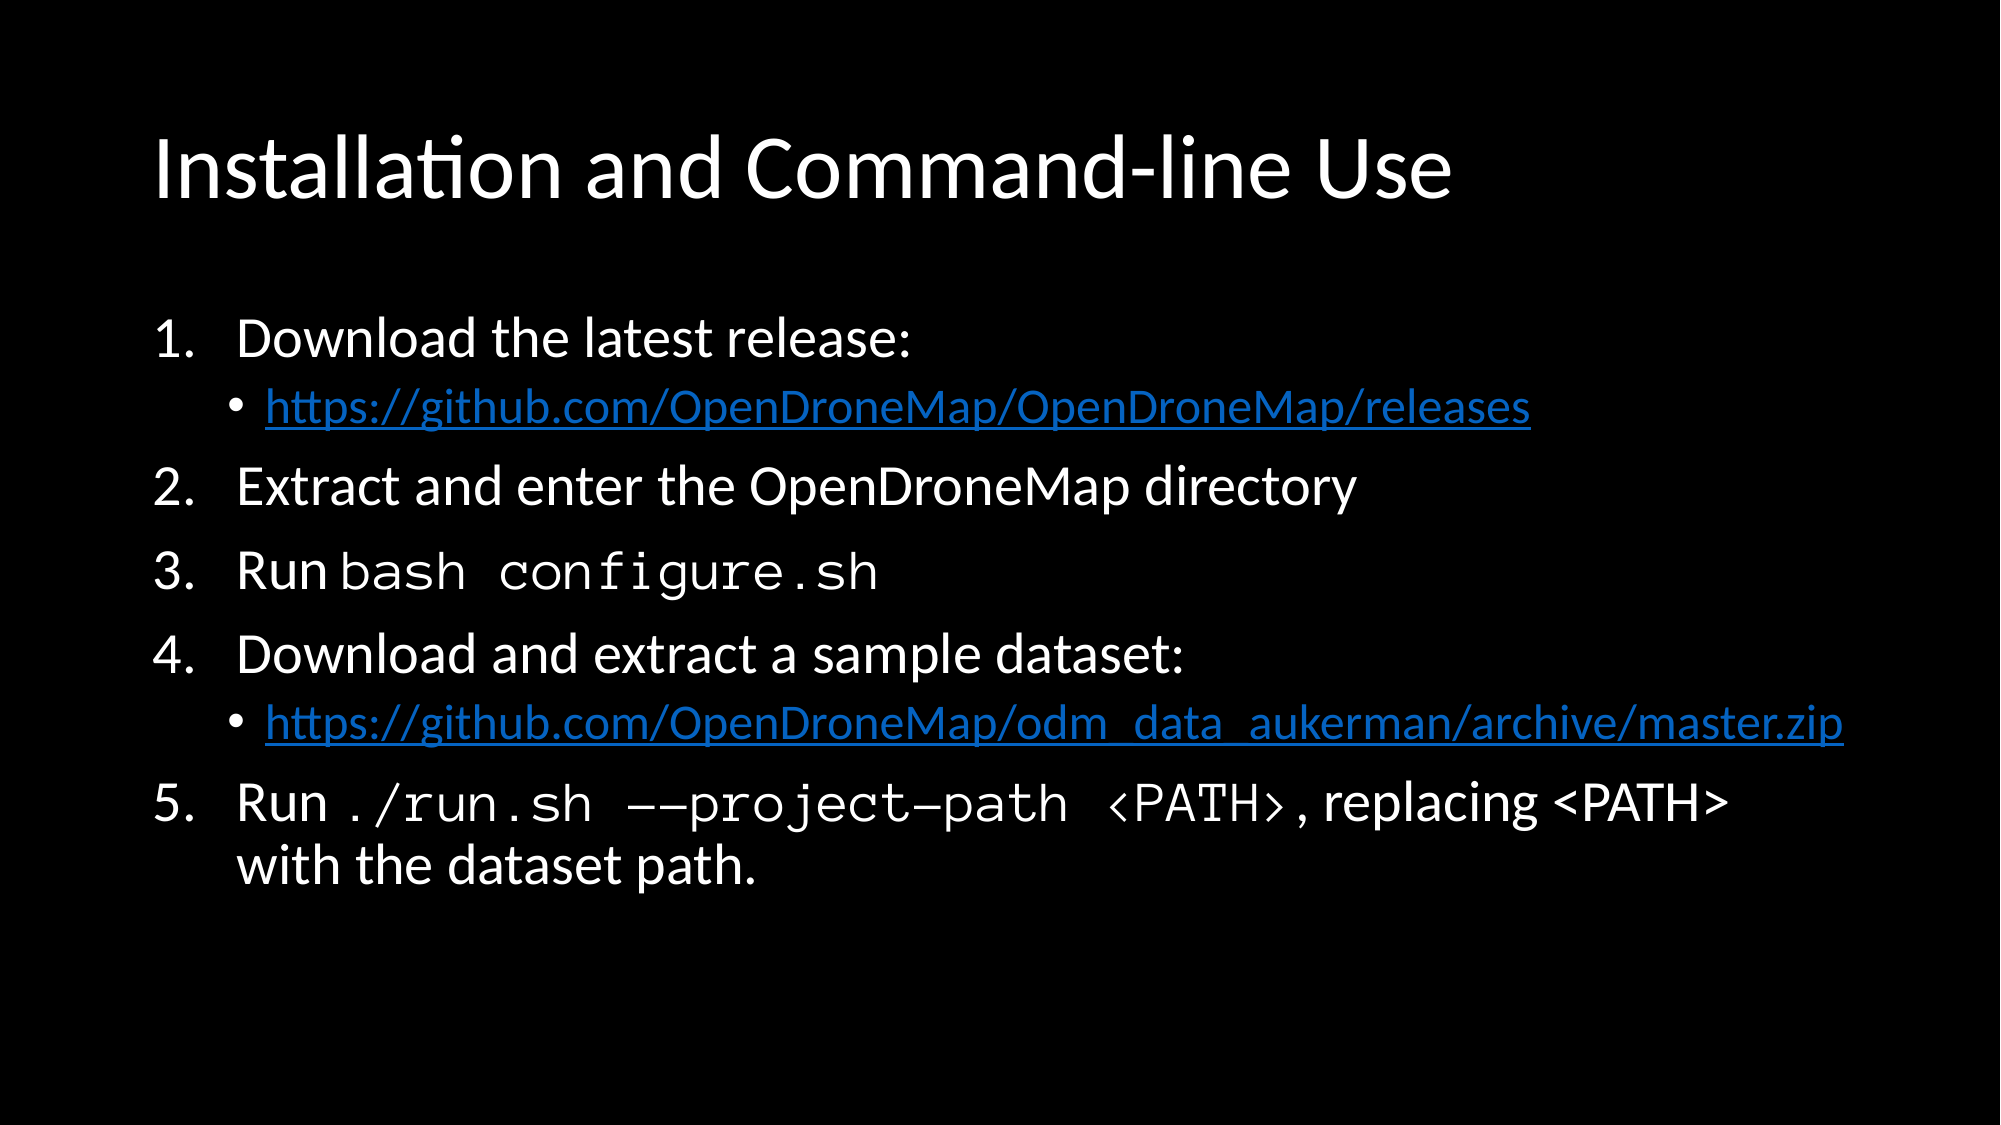

# Installation and Command-line Use
Download the latest release:
https://github.com/OpenDroneMap/OpenDroneMap/releases
Extract and enter the OpenDroneMap directory
Run bash configure.sh
Download and extract a sample dataset:
https://github.com/OpenDroneMap/odm_data_aukerman/archive/master.zip
Run ./run.sh --project-path <PATH>, replacing <PATH> with the dataset path.